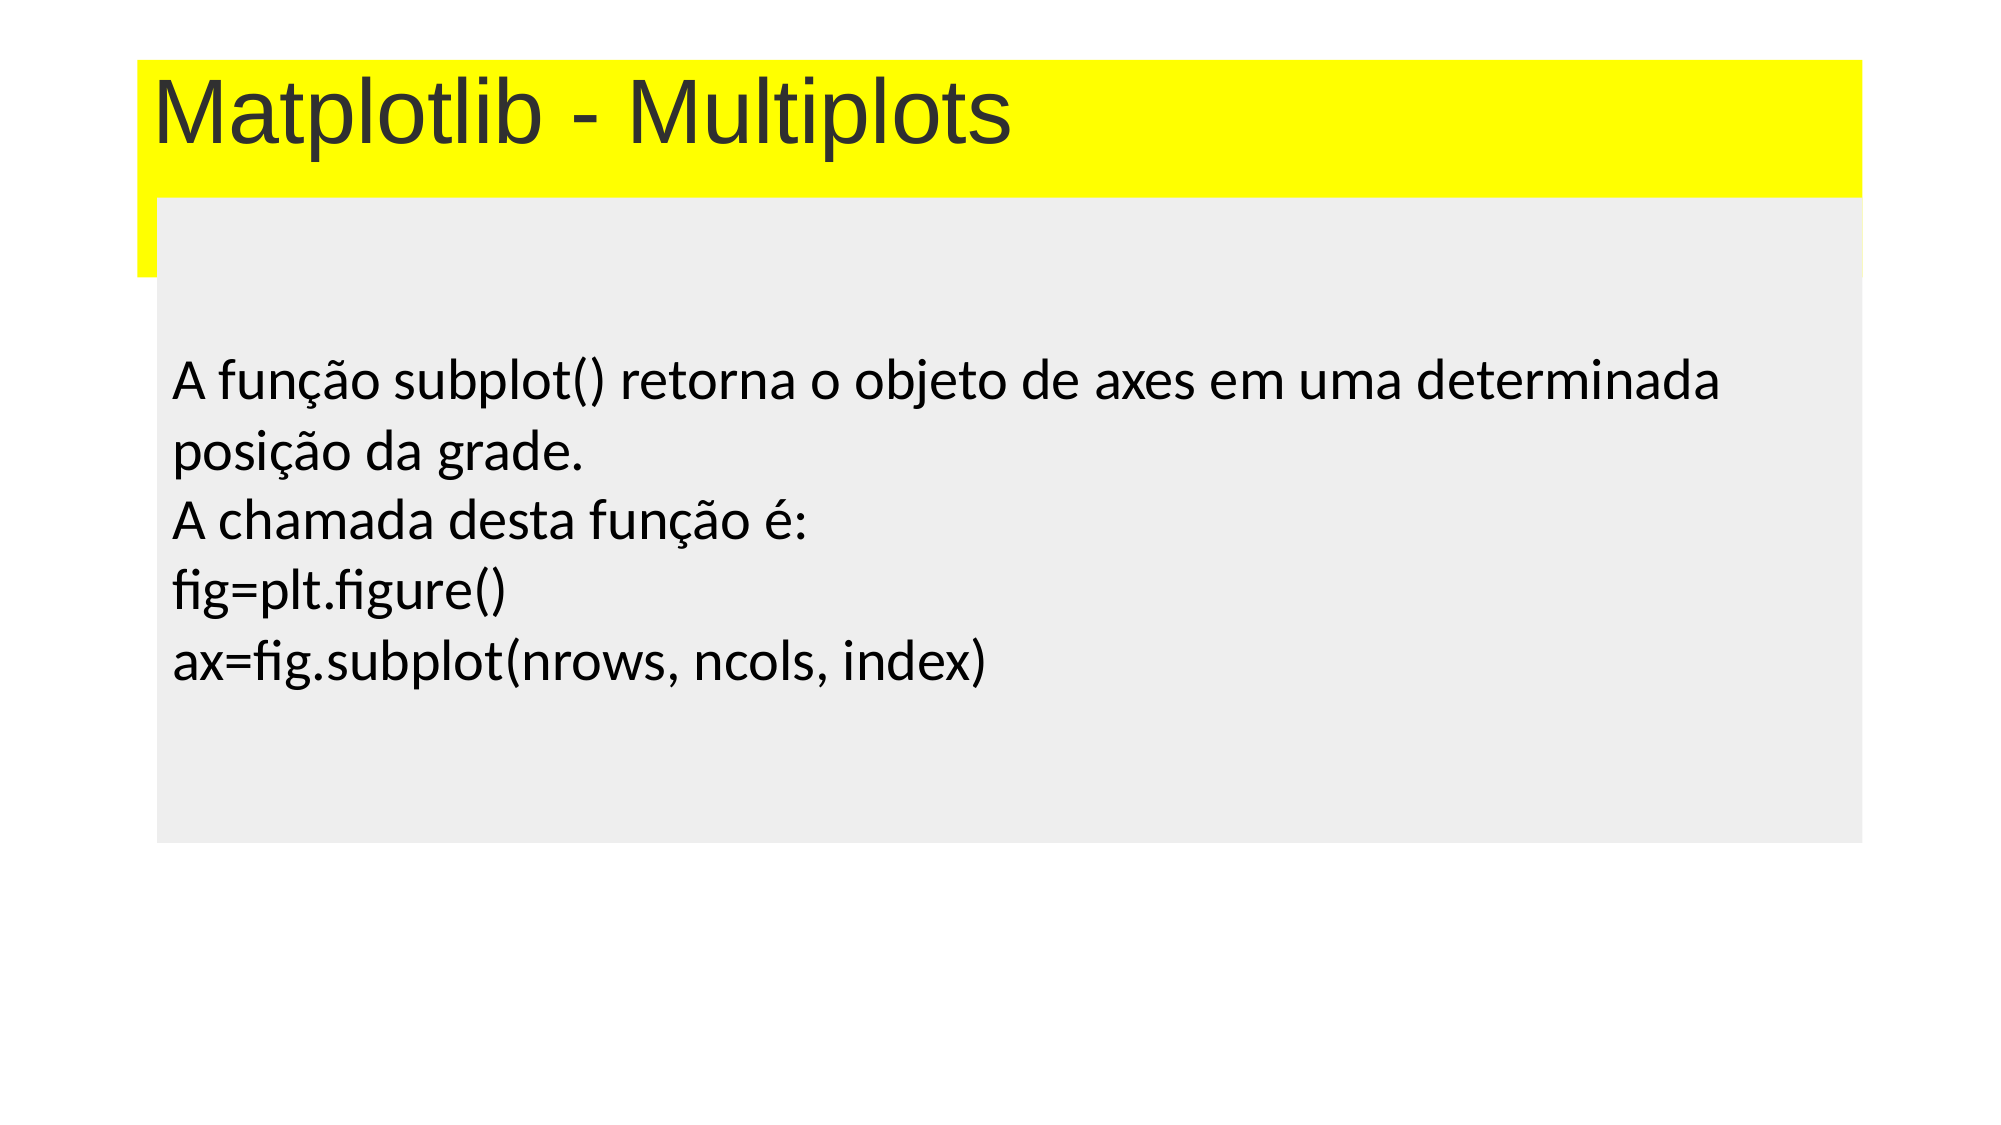

# Matplotlib - Multiplots
A função subplot() retorna o objeto de axes em uma determinada posição da grade.
A chamada desta função é:
fig=plt.figure()
ax=fig.subplot(nrows, ncols, index)